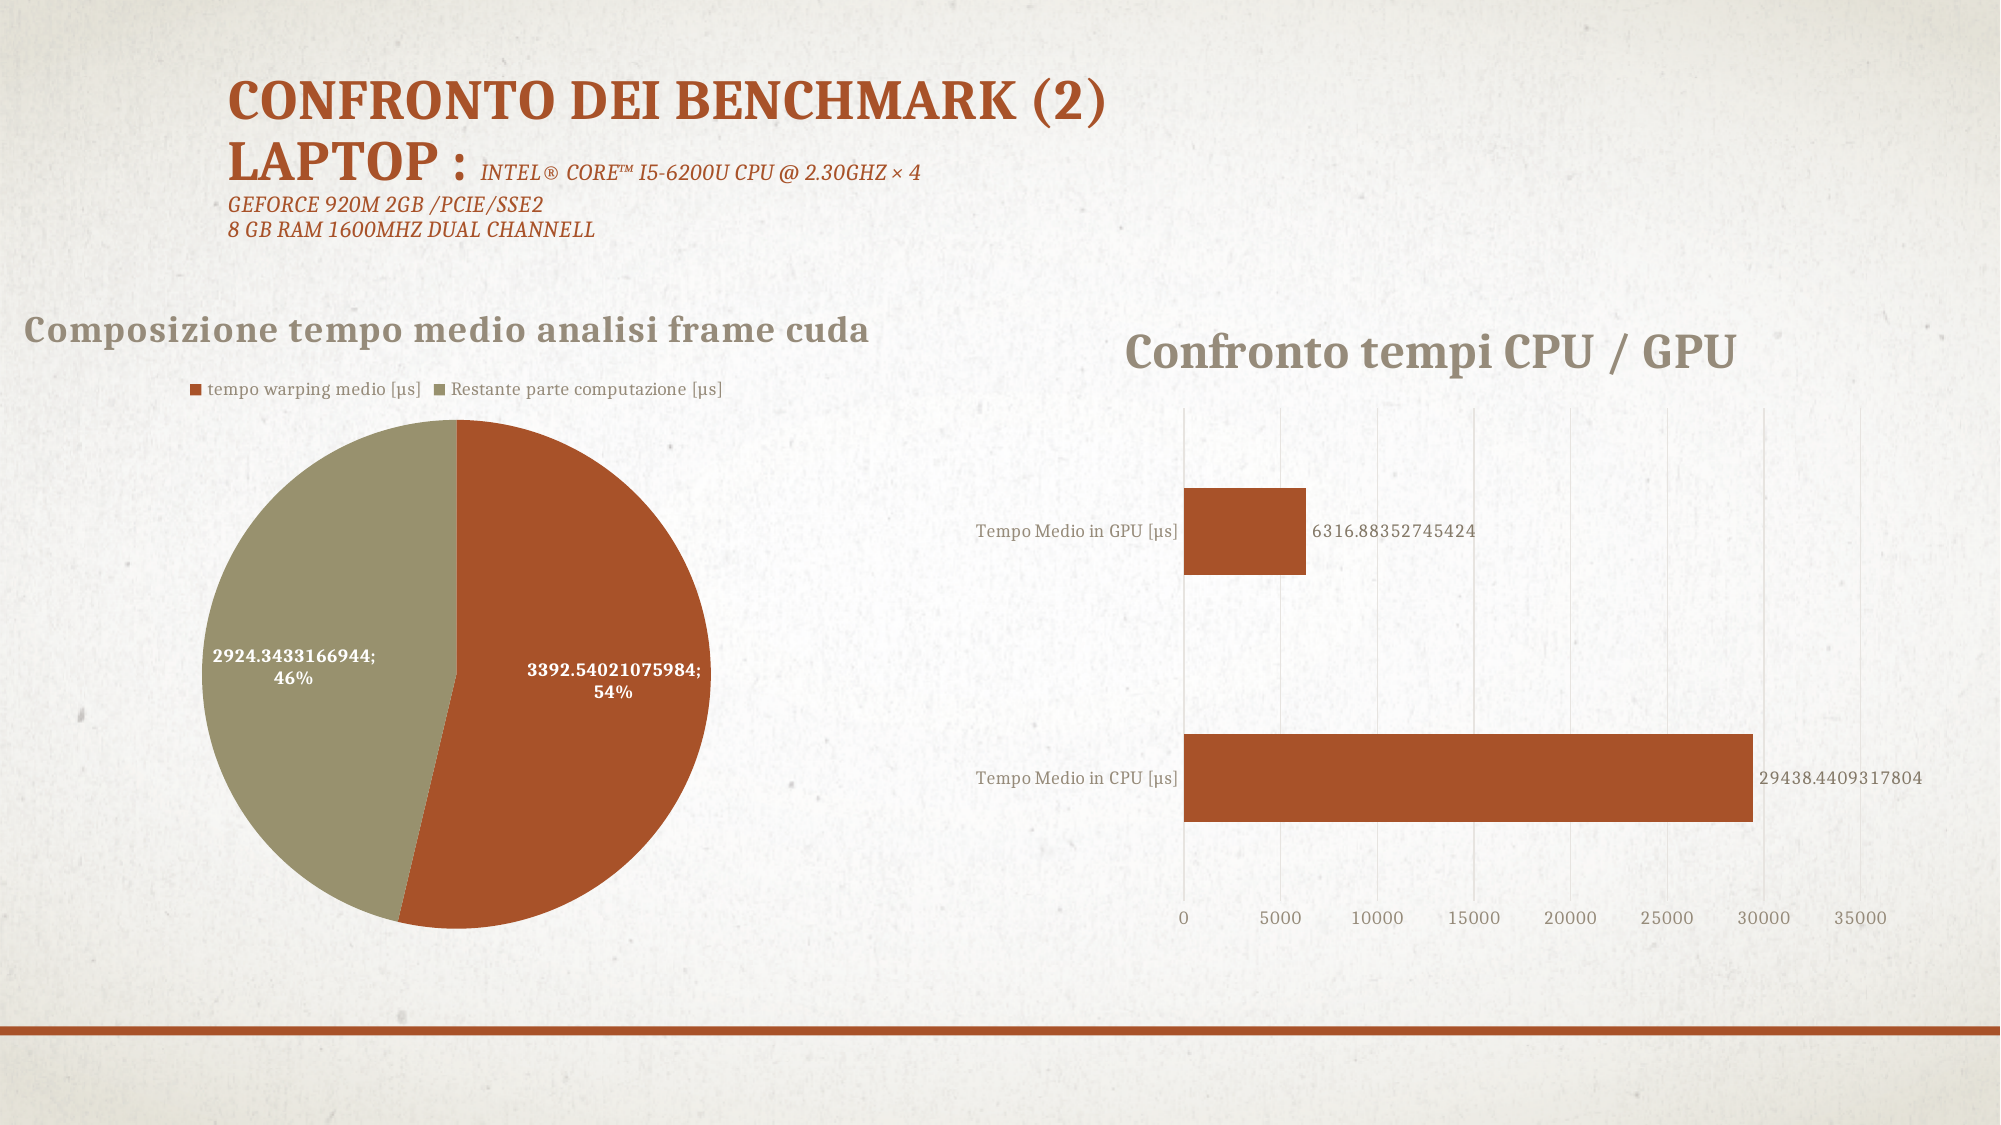

# Confronto dei benchmark (2) laptop : Intel® Core™ i5-6200U CPU @ 2.30GHz × 4 GeForce 920M 2GB /PCIe/SSE2 8 GB Ram 1600Mhz dual channell

### Chart: Composizione tempo medio analisi frame cuda

| Category |  |
|---|---|
| tempo warping medio [µs] | 3392.5402107598447 |
| Restante parte computazione [µs] | 2924.343316694398 |

### Chart: Confronto tempi CPU / GPU

| Category |  |
|---|---|
| Tempo Medio in CPU [µs] | 29438.440931780366 |
| Tempo Medio in GPU [µs] | 6316.8835274542425 |